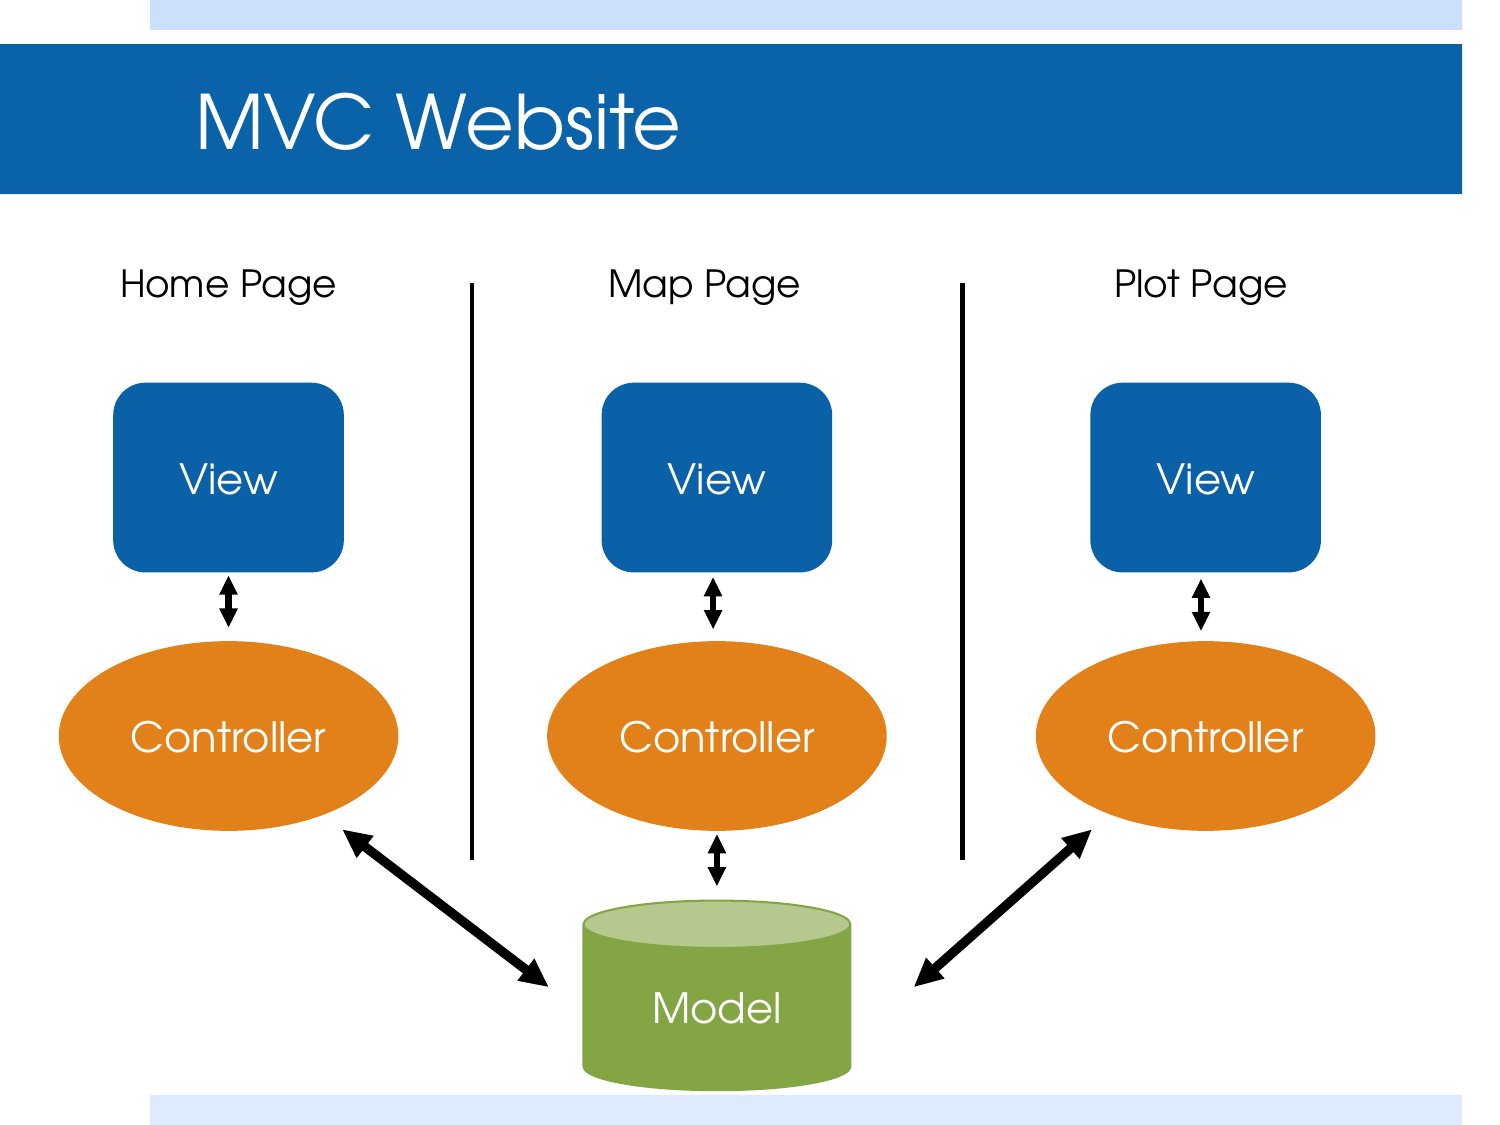

# MVC Website
Home Page
Map Page
Plot Page
View
View
View
Controller
Controller
Controller
Model